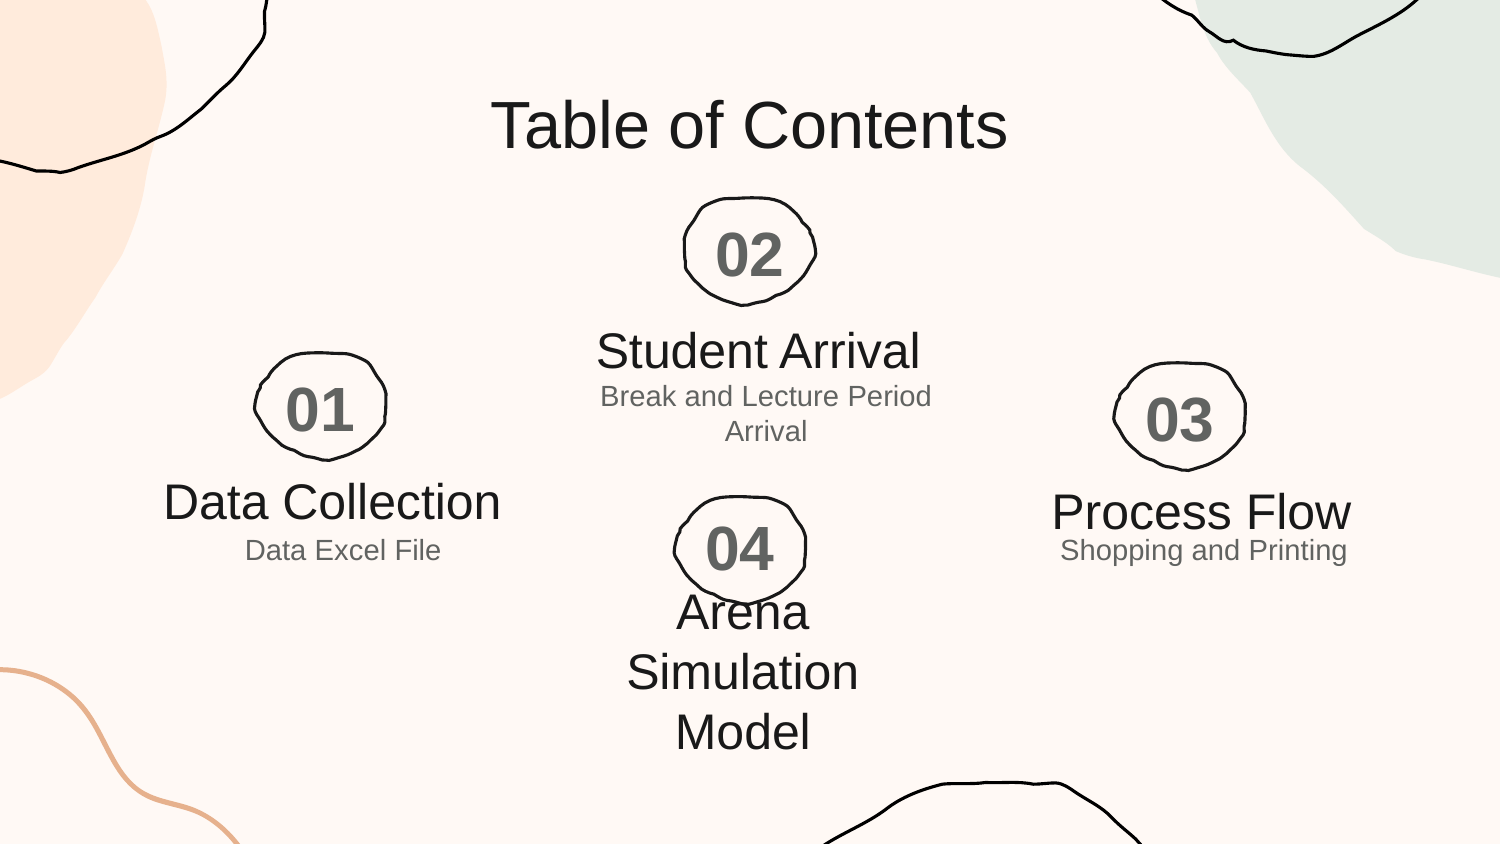

Table of Contents

02
Student Arrival

# 01

03
Break and Lecture Period Arrival
Data Collection
Process Flow
04

Data Excel File
Shopping and Printing
Arena Simulation Model